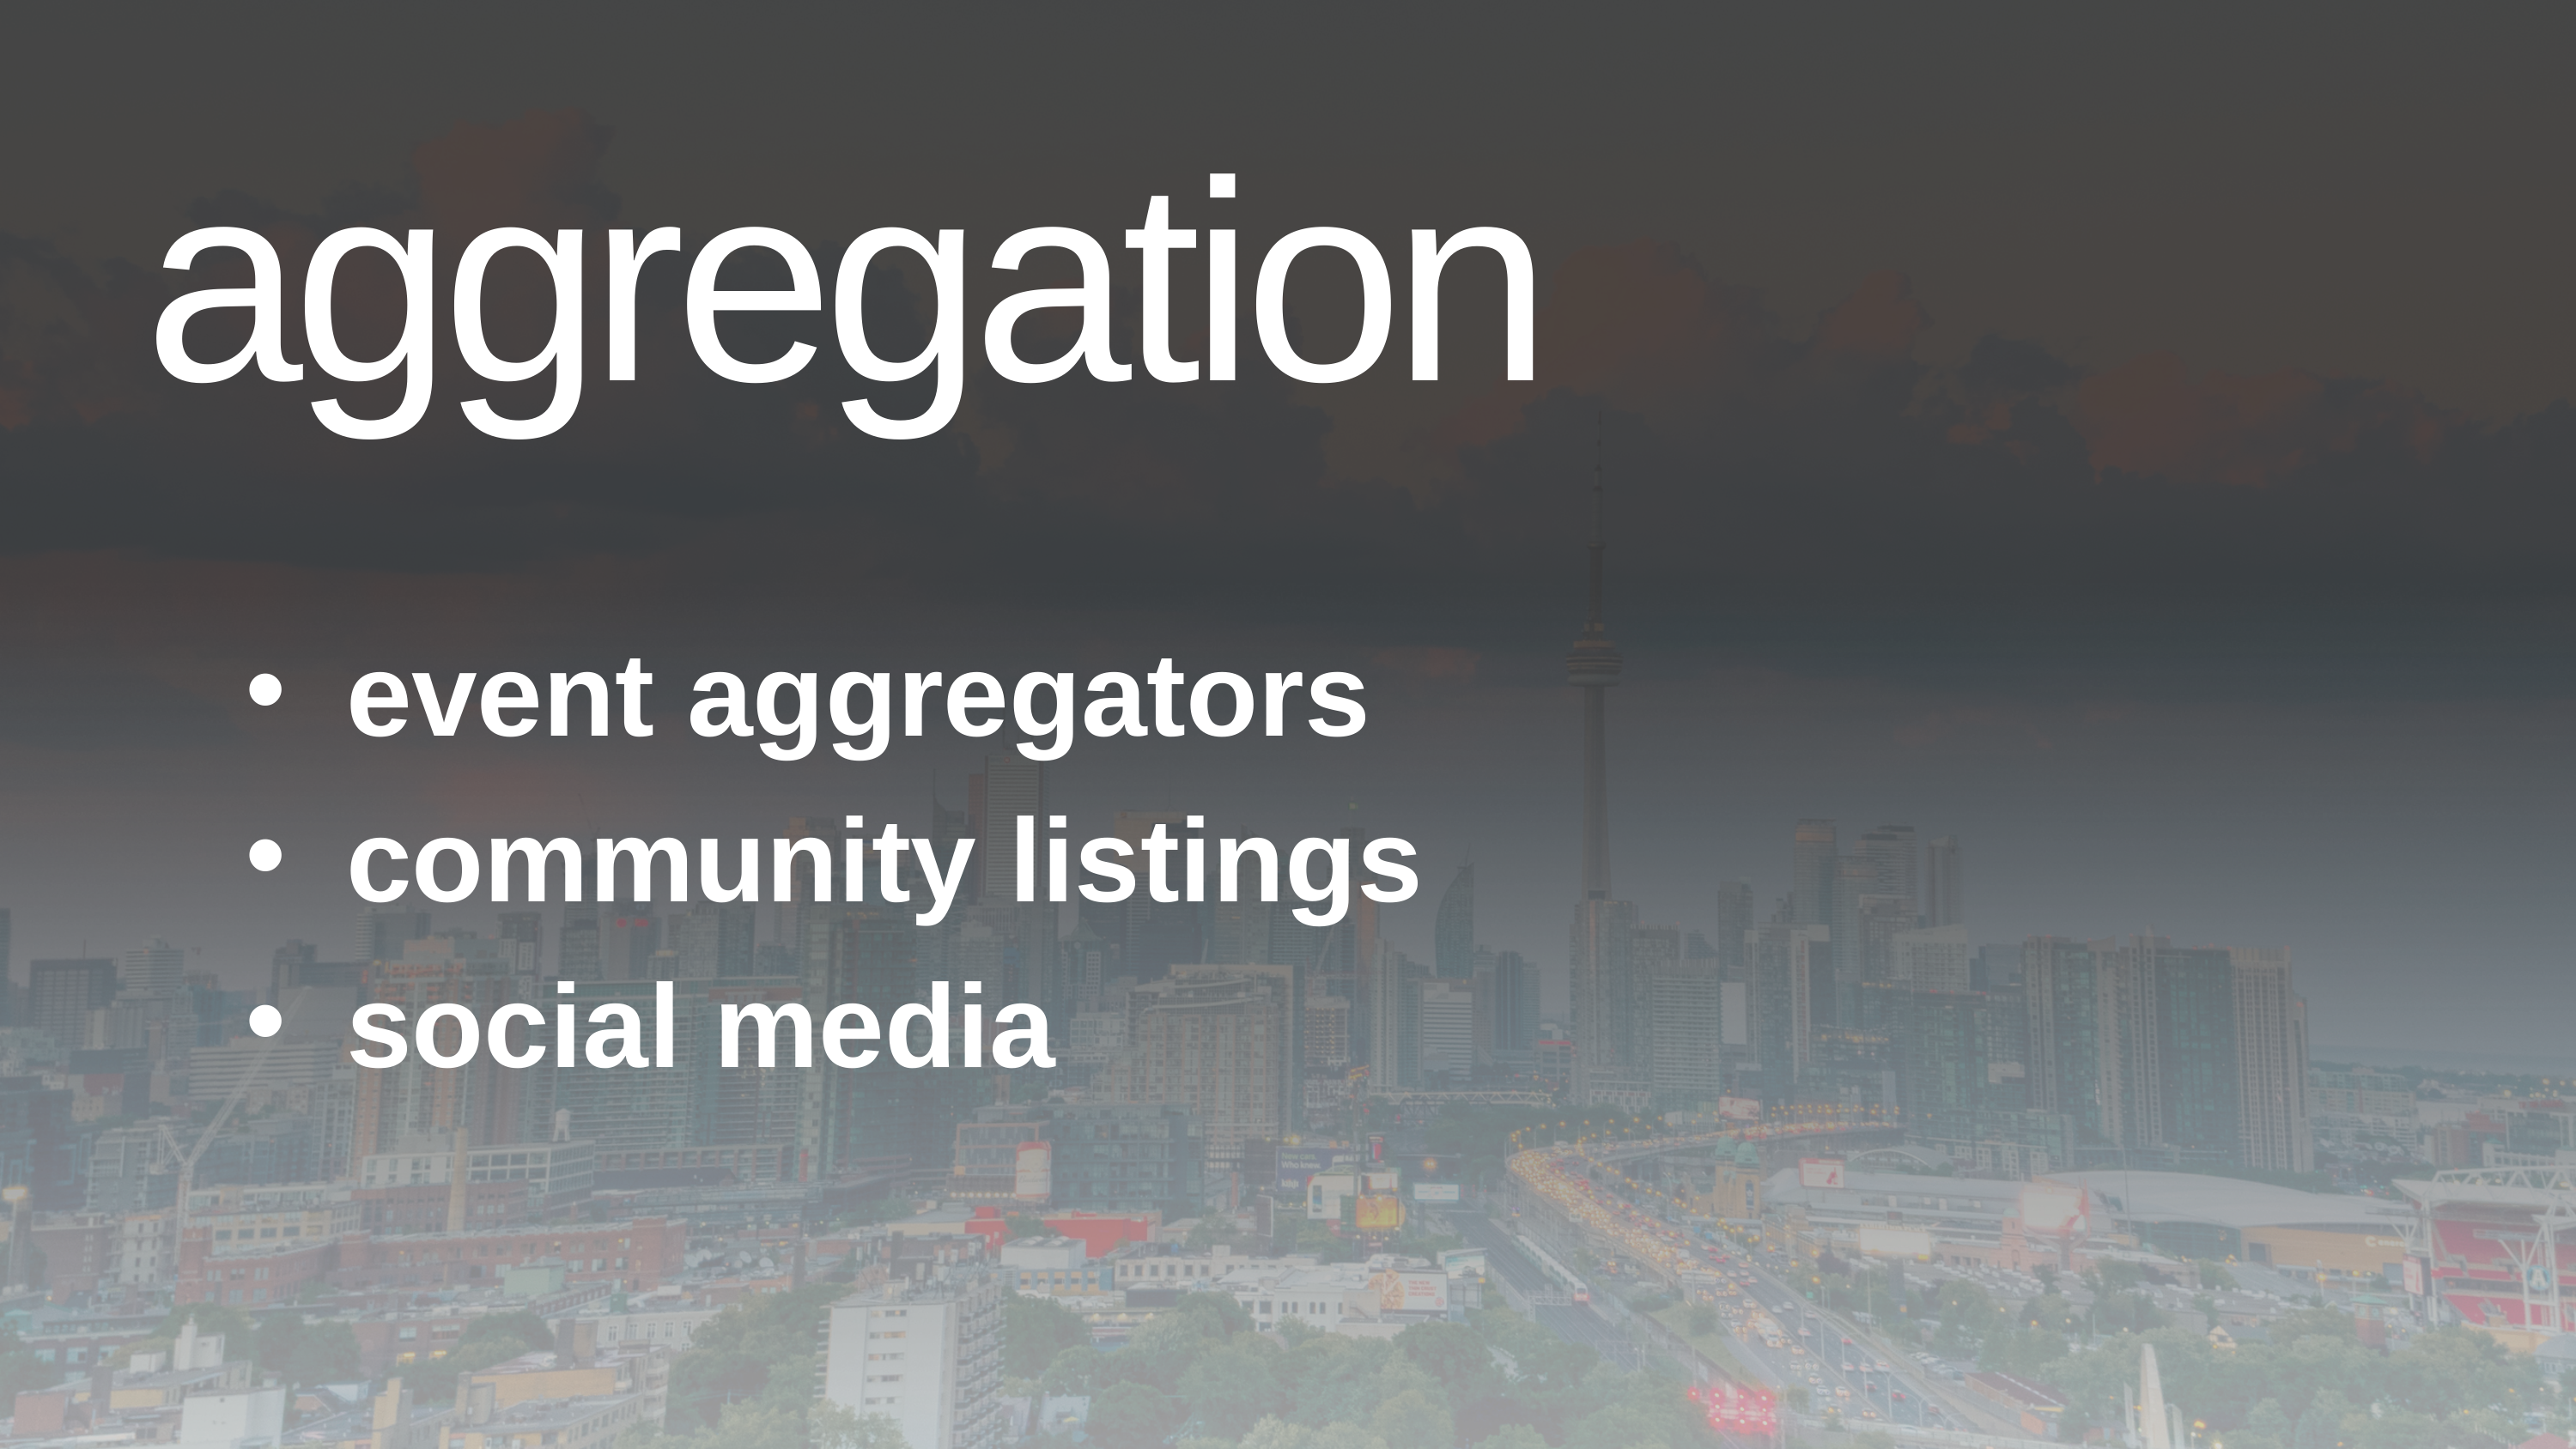

aggregation
event aggregators
community listings
social media